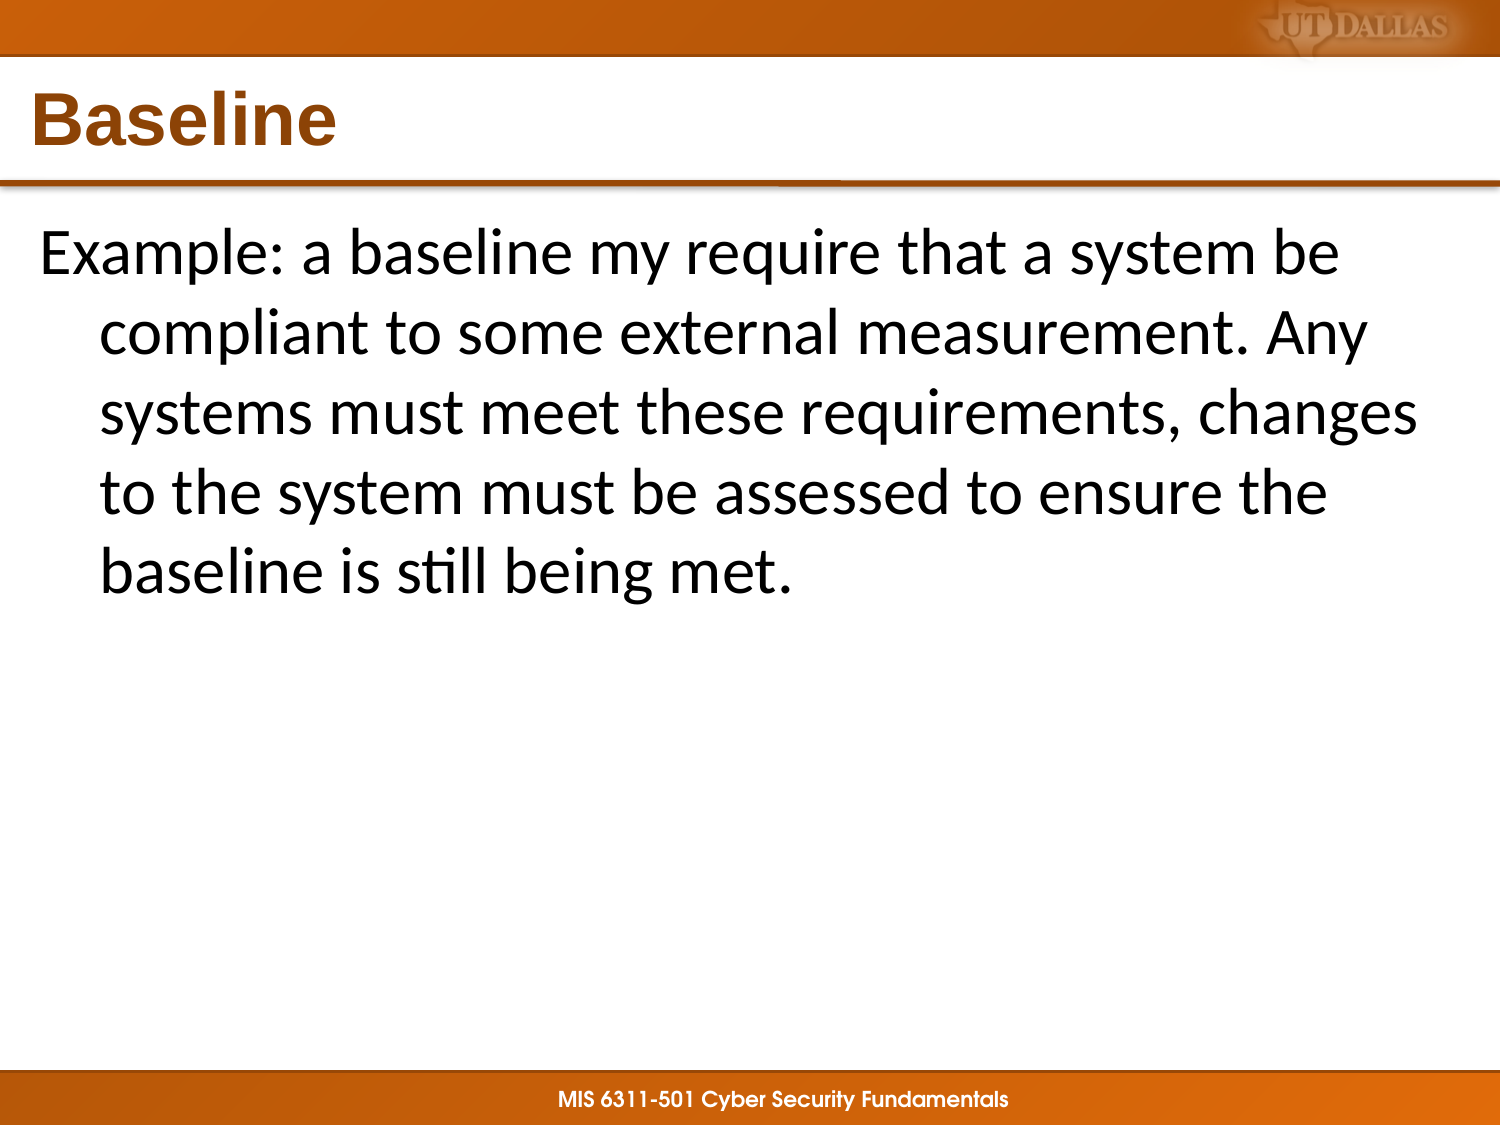

# Baseline
Example: a baseline my require that a system be compliant to some external measurement. Any systems must meet these requirements, changes to the system must be assessed to ensure the baseline is still being met.